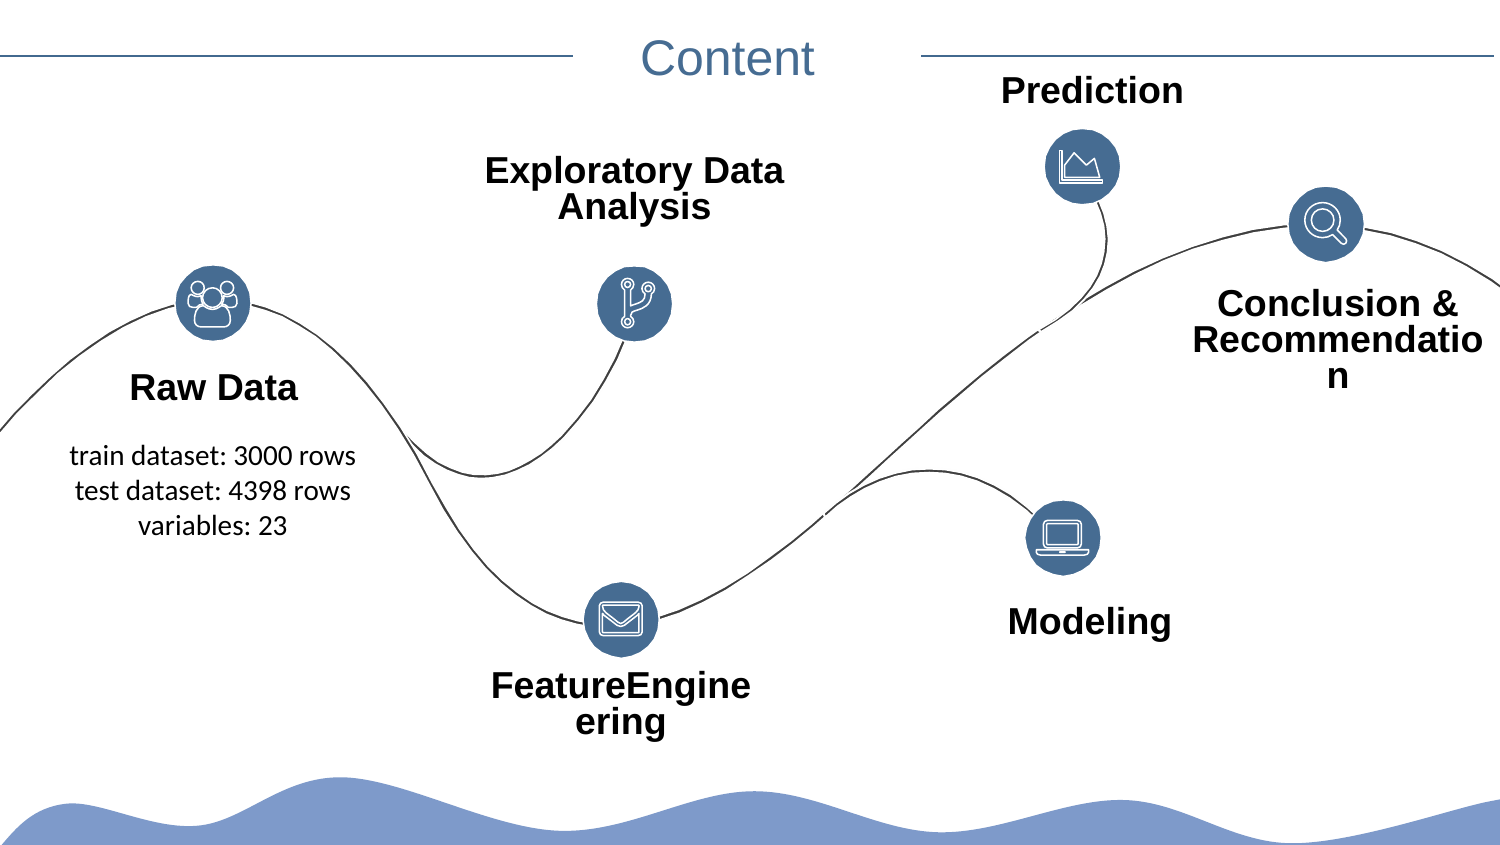

Content

Prediction

Exploratory Data Analysis

Conclusion & Recommendation
Raw Data
train dataset: 3000 rows
test dataset: 4398 rows
variables: 23

Modeling
FeatureEngineering